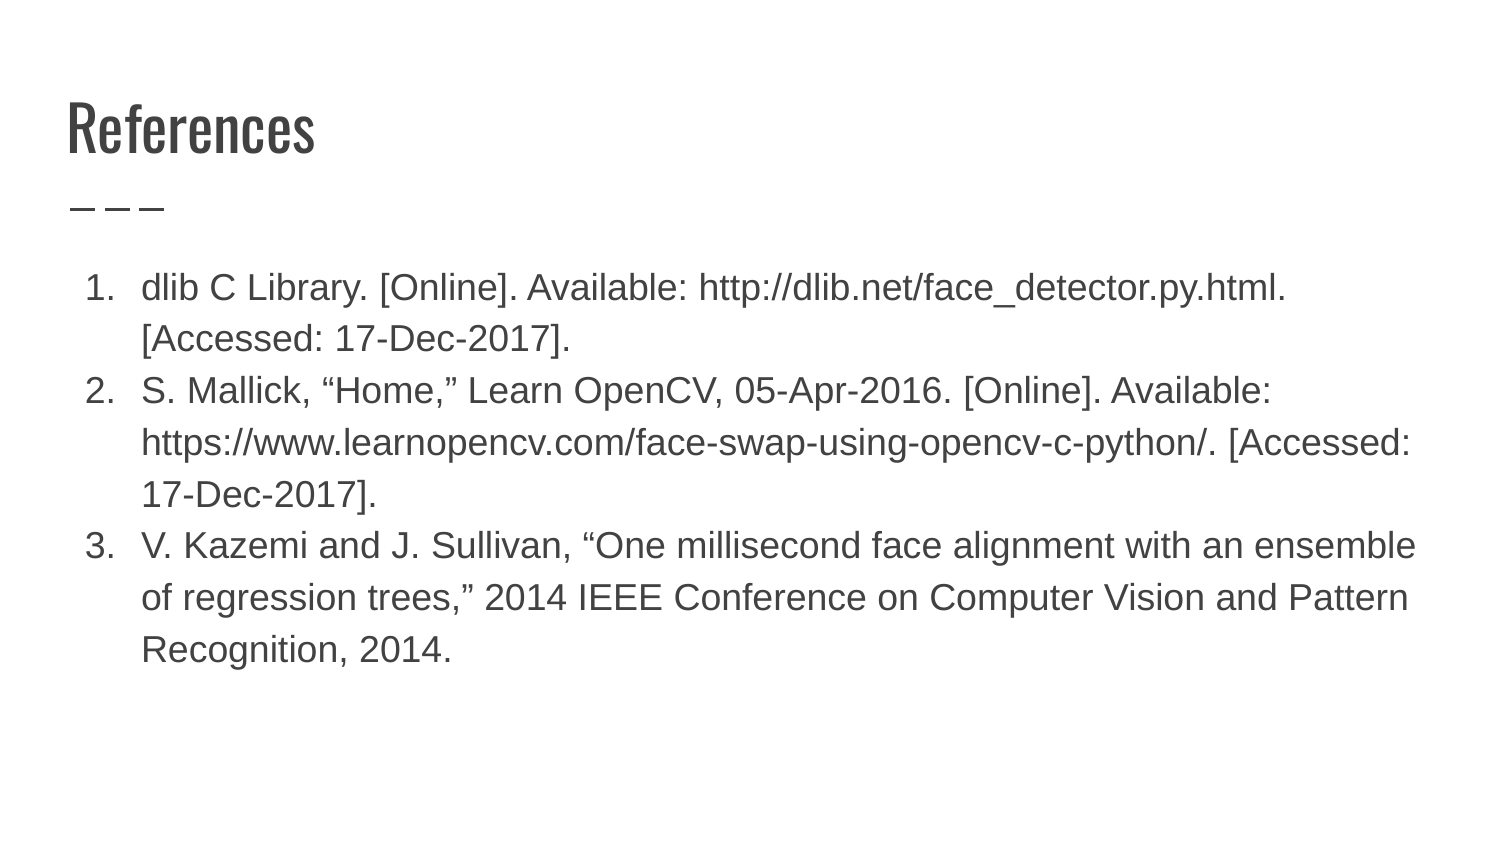

# References
dlib C Library. [Online]. Available: http://dlib.net/face_detector.py.html. [Accessed: 17-Dec-2017].
S. Mallick, “Home,” Learn OpenCV, 05-Apr-2016. [Online]. Available: https://www.learnopencv.com/face-swap-using-opencv-c-python/. [Accessed: 17-Dec-2017].
V. Kazemi and J. Sullivan, “One millisecond face alignment with an ensemble of regression trees,” 2014 IEEE Conference on Computer Vision and Pattern Recognition, 2014.